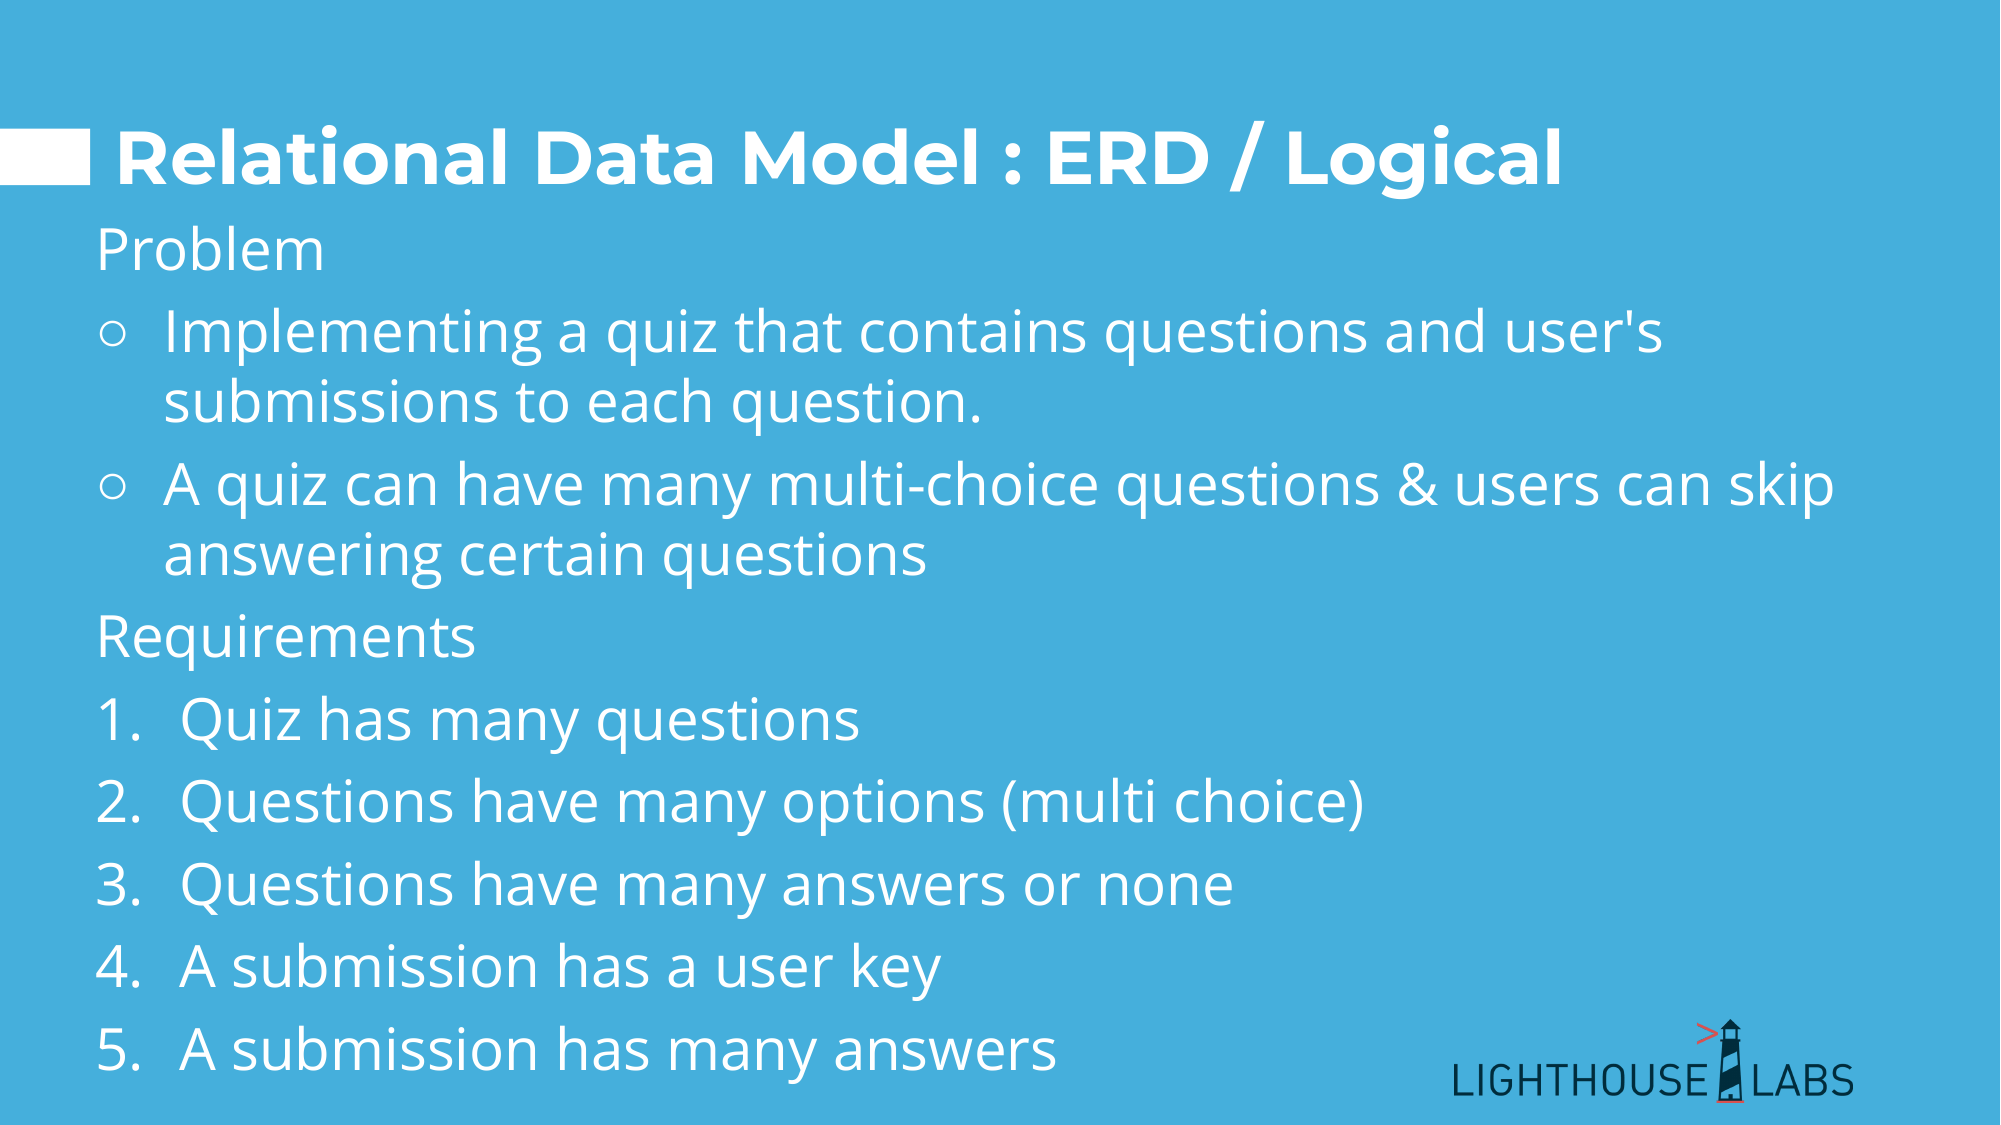

# Relational Data Model : ERD / Logical
Problem
Implementing a quiz that contains questions and user's submissions to each question.
A quiz can have many multi-choice questions & users can skip answering certain questions
Requirements
Quiz has many questions
Questions have many options (multi choice)
Questions have many answers or none
A submission has a user key
A submission has many answers